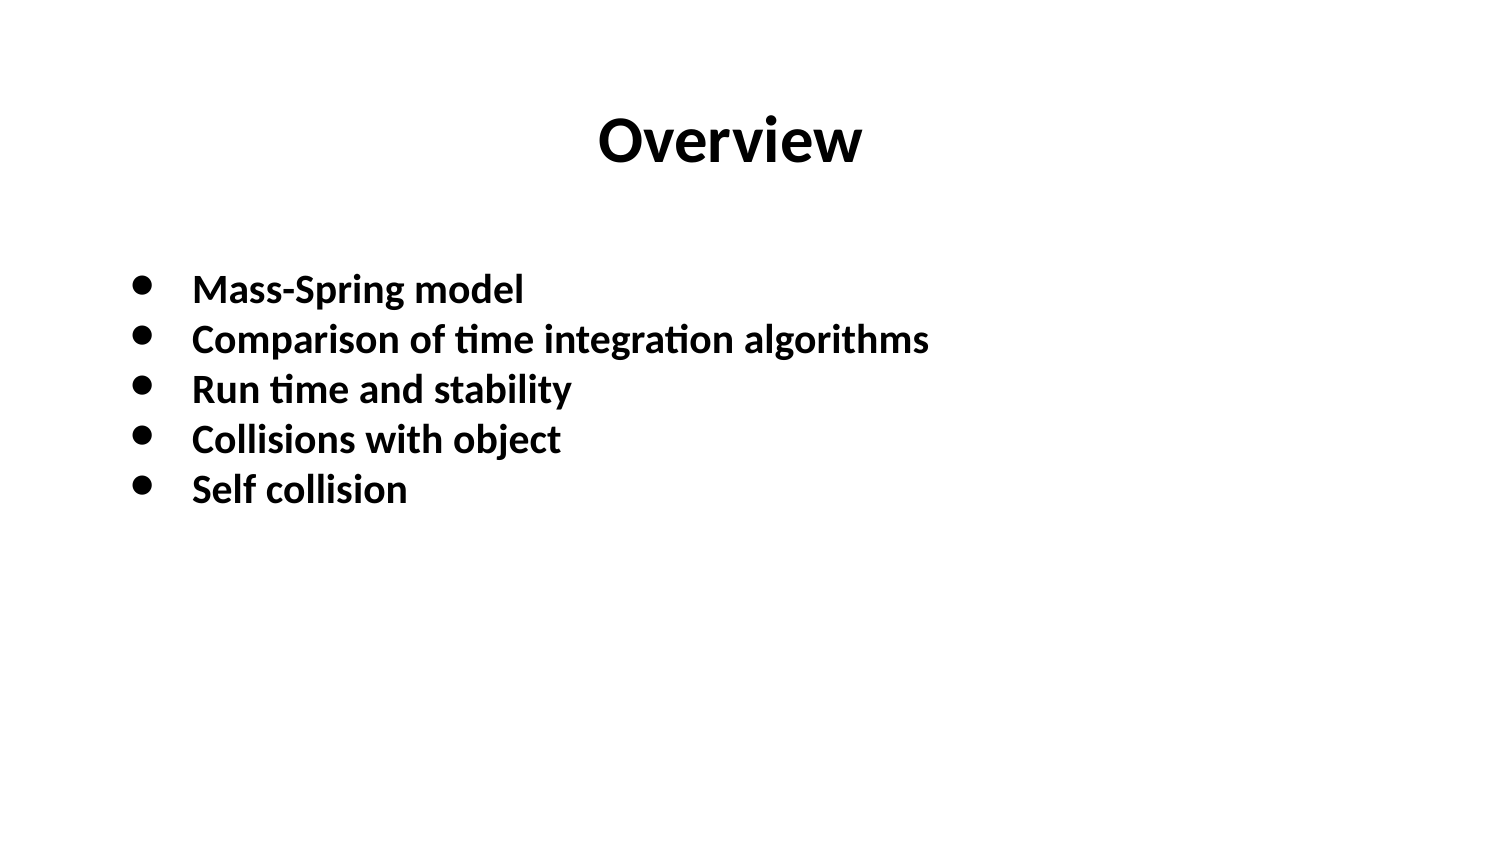

Overview
Mass-Spring model
Comparison of time integration algorithms
Run time and stability
Collisions with object
Self collision